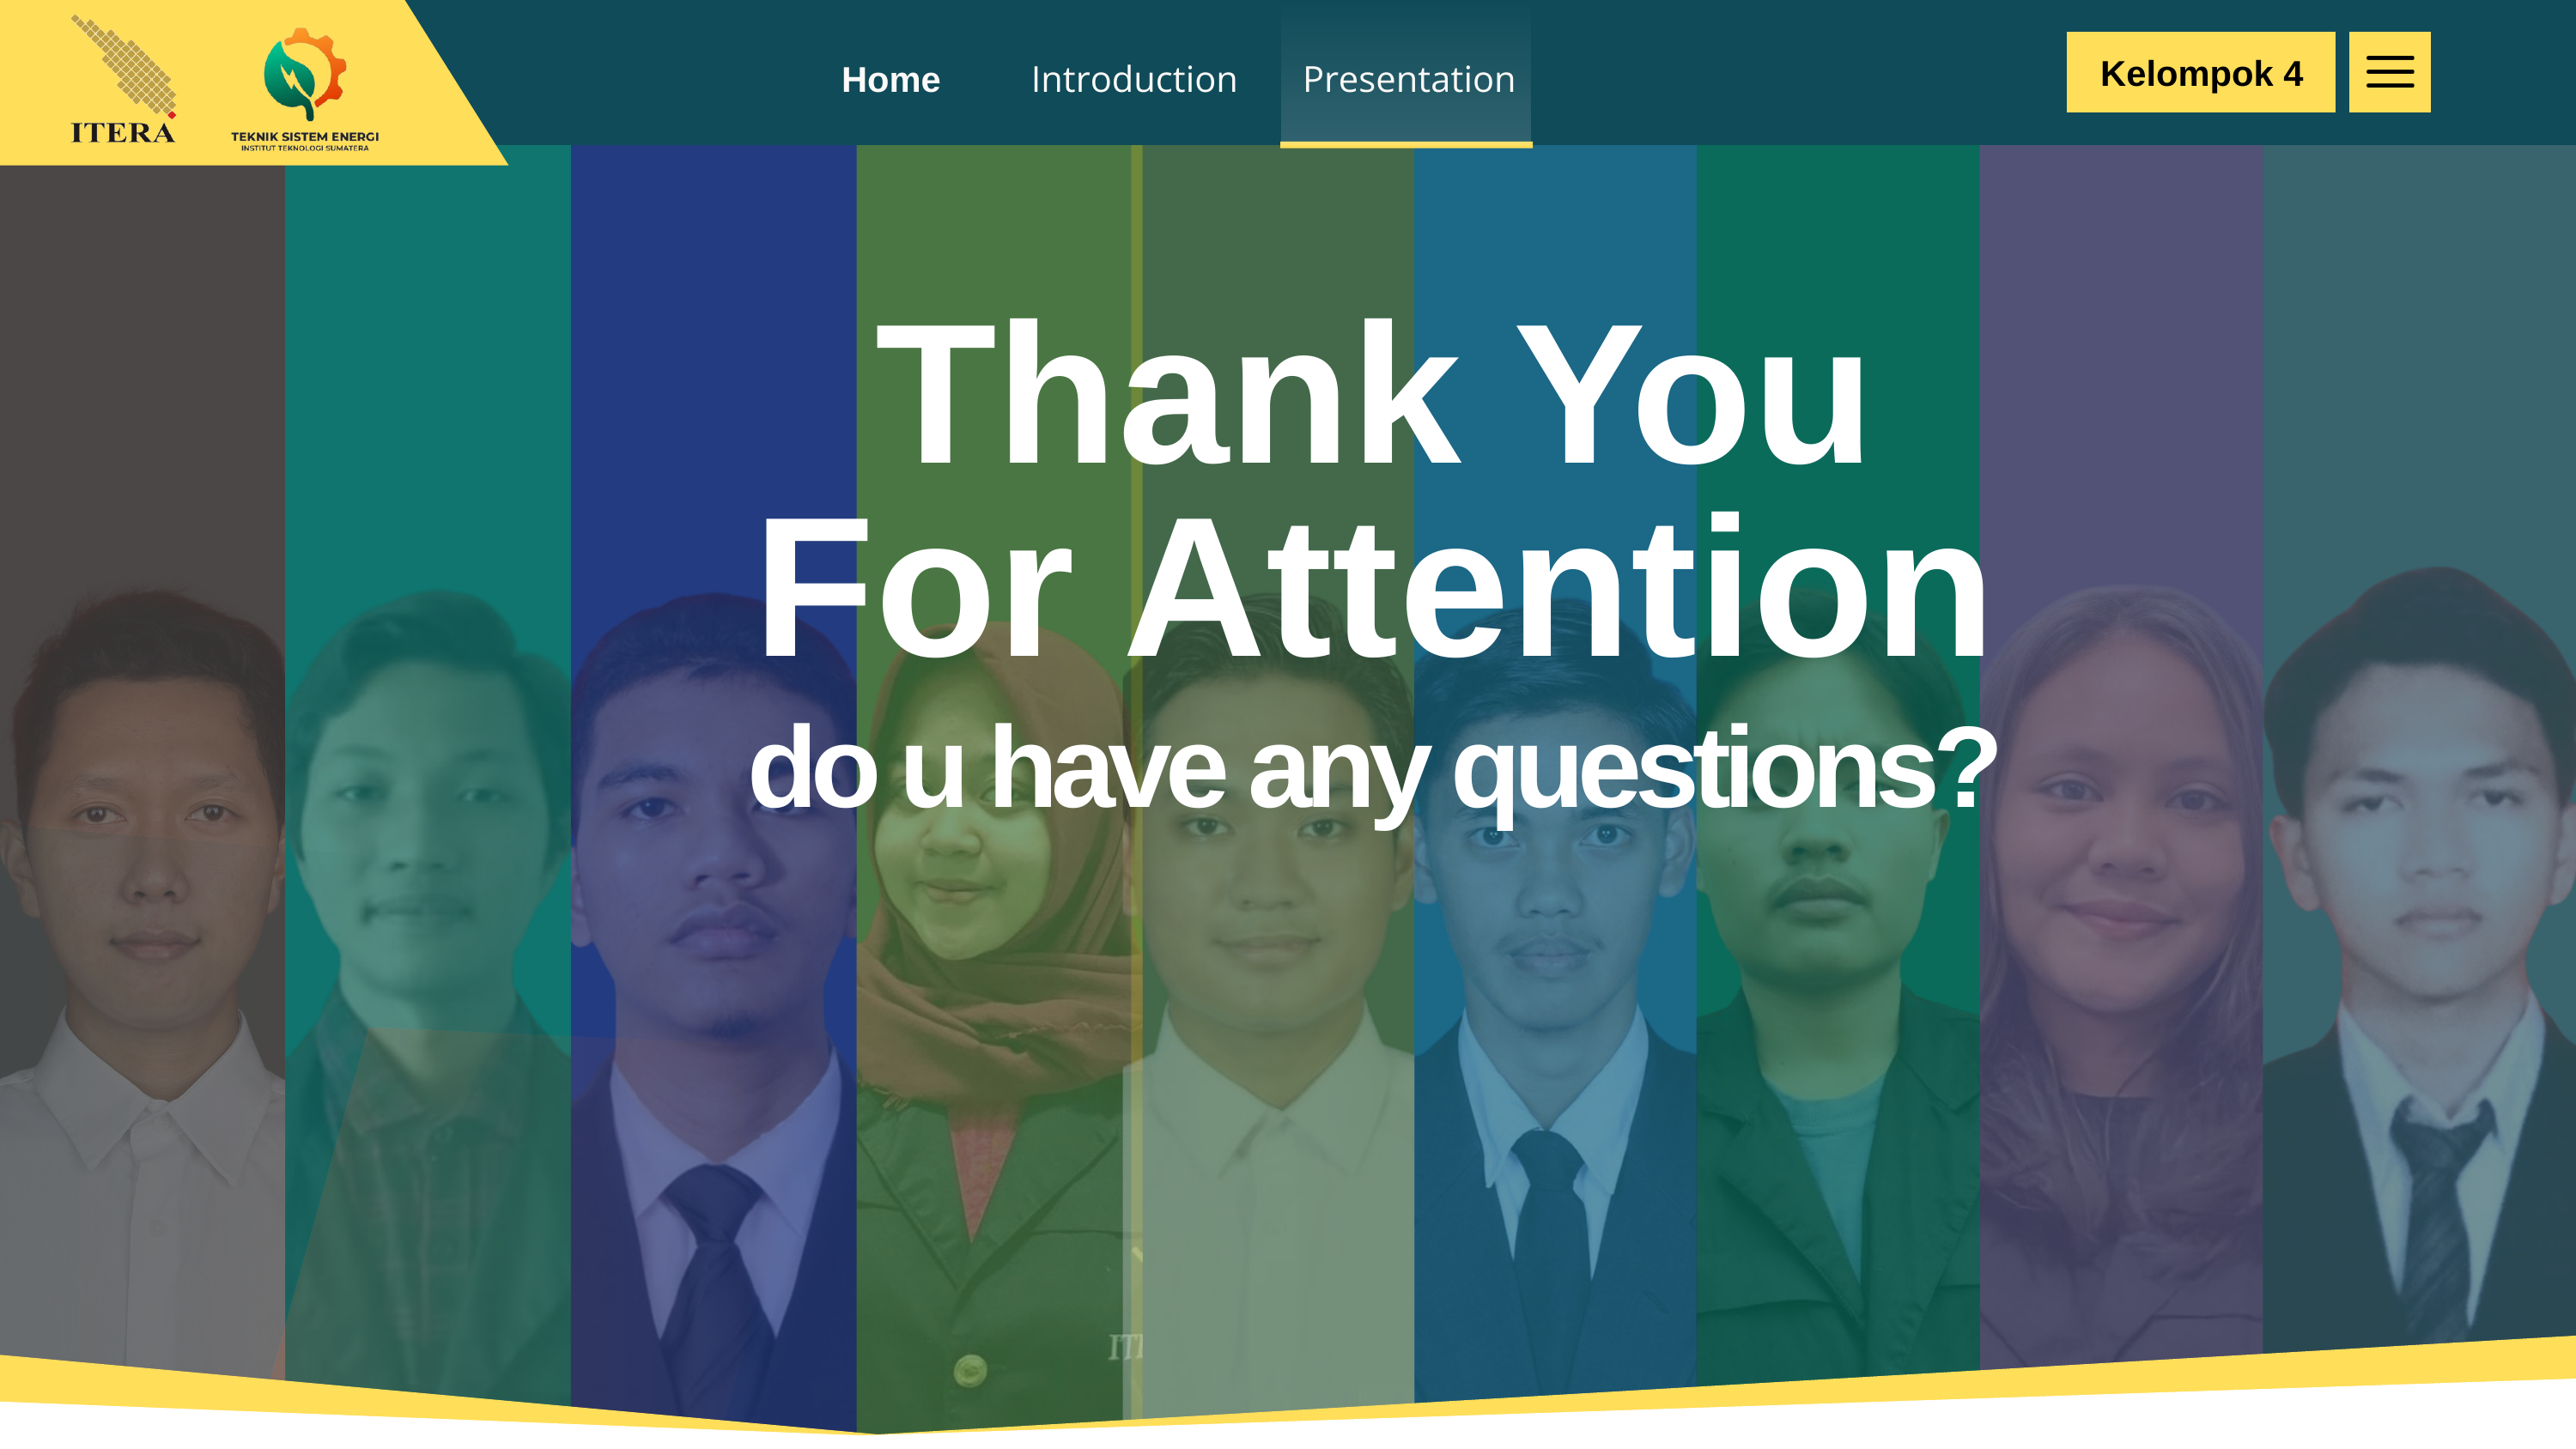

Kelompok 4

Home
Introduction
Presentation

Thank You For Attention
do u have any questions?